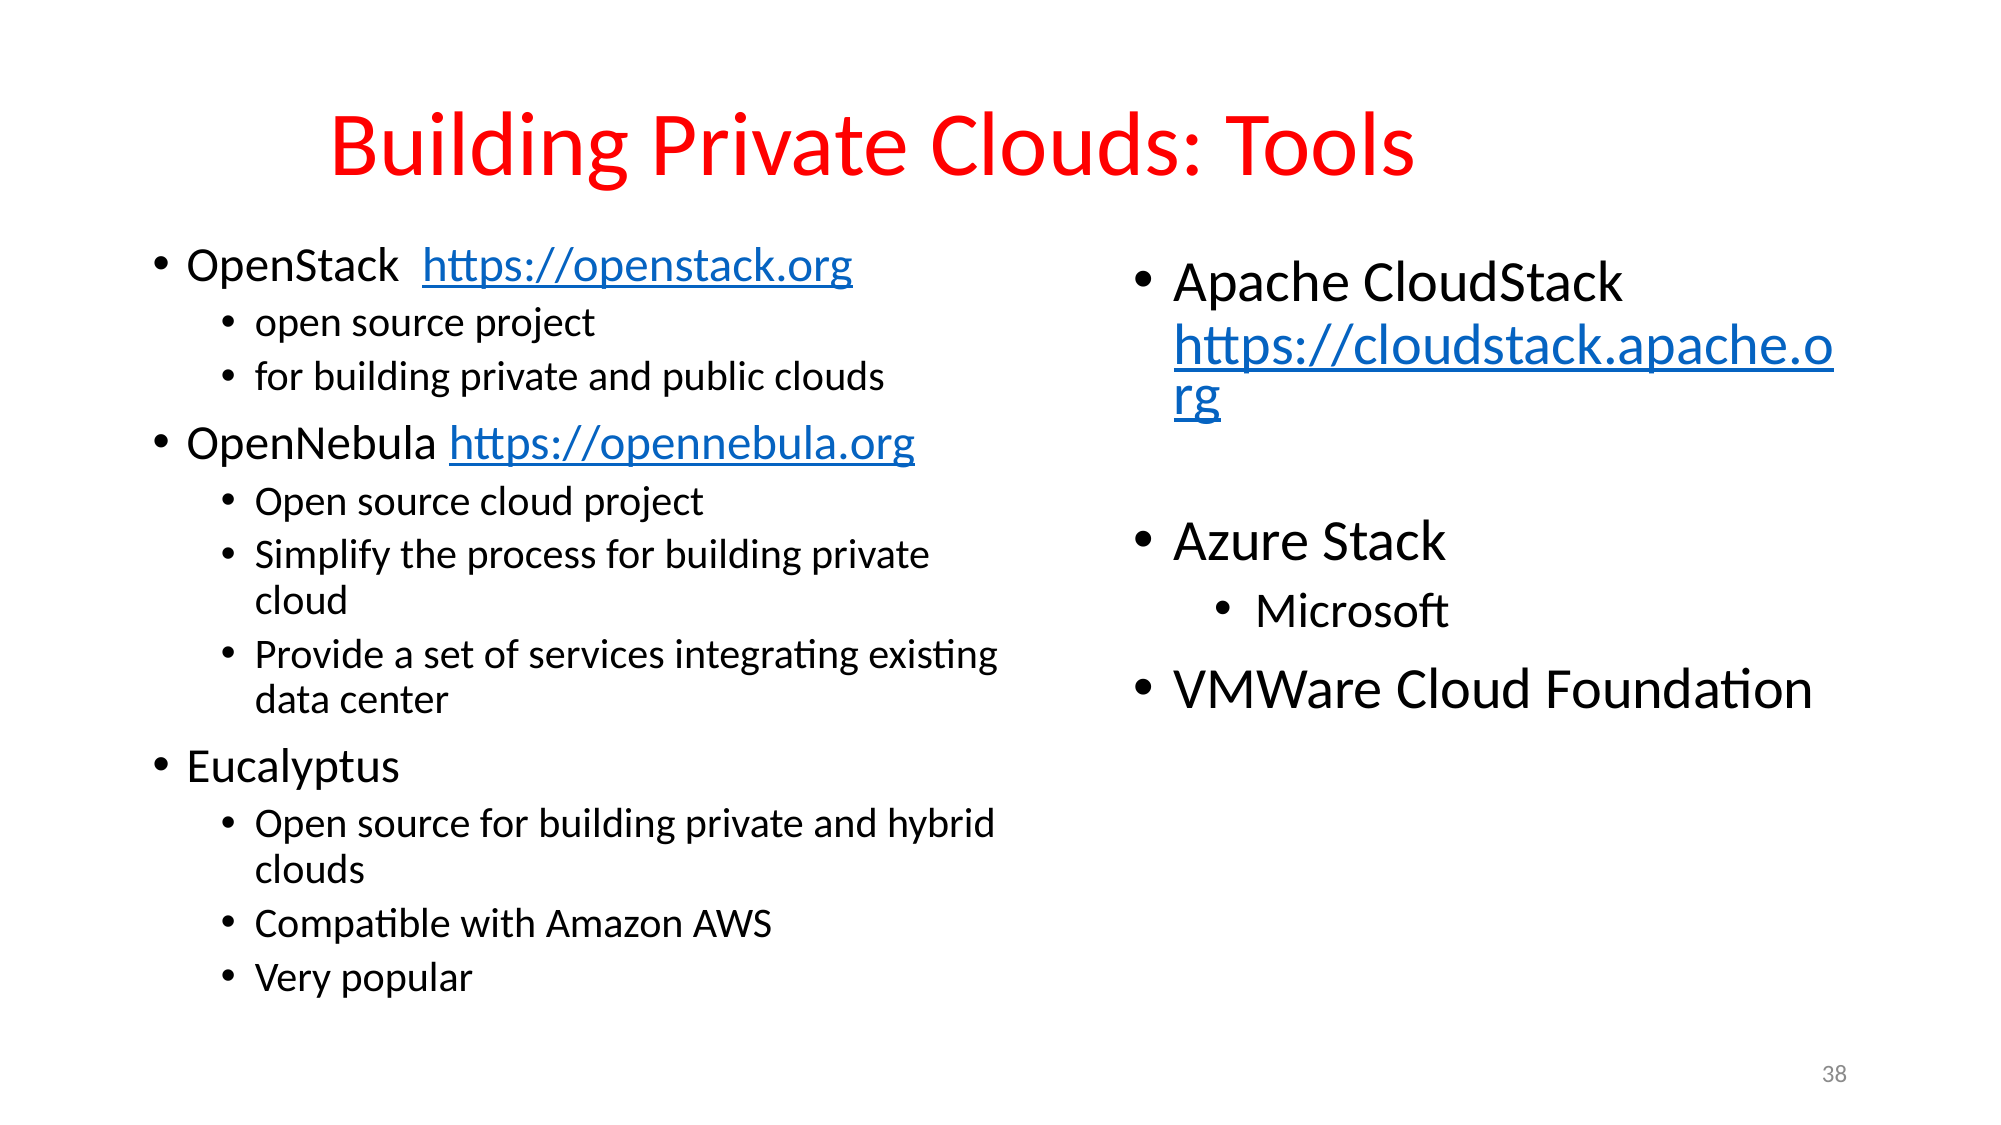

# Building Private Clouds: Tools
OpenStack  https://openstack.org
open source project
for building private and public clouds
OpenNebula https://opennebula.org
Open source cloud project
Simplify the process for building private cloud
Provide a set of services integrating existing data center
Eucalyptus
Open source for building private and hybrid clouds
Compatible with Amazon AWS
Very popular
Apache CloudStack https://cloudstack.apache.org
Azure Stack
Microsoft
VMWare Cloud Foundation

38